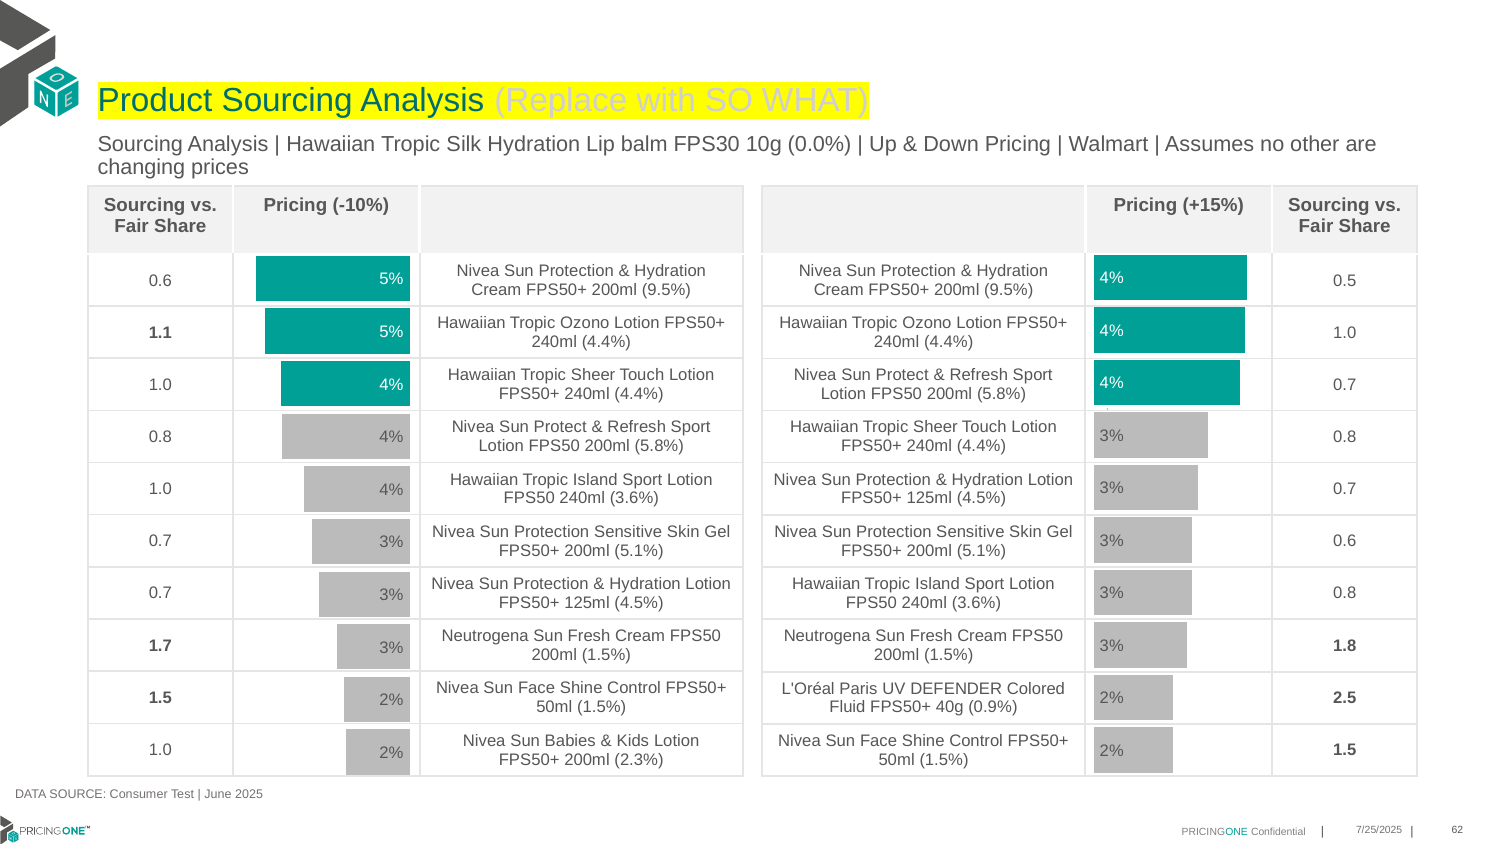

# Product Sourcing Analysis (Replace with SO WHAT)
Sourcing Analysis | Hawaiian Tropic Silk Hydration Lip balm FPS30 10g (0.0%) | Up & Down Pricing | Walmart | Assumes no other are changing prices
| Sourcing vs. Fair Share | Pricing (-10%) |  |
| --- | --- | --- |
| 0.6 |  | Nivea Sun Protection & Hydration Cream FPS50+ 200ml (9.5%) |
| 1.1 |  | Hawaiian Tropic Ozono Lotion FPS50+ 240ml (4.4%) |
| 1.0 |  | Hawaiian Tropic Sheer Touch Lotion FPS50+ 240ml (4.4%) |
| 0.8 |  | Nivea Sun Protect & Refresh Sport Lotion FPS50 200ml (5.8%) |
| 1.0 |  | Hawaiian Tropic Island Sport Lotion FPS50 240ml (3.6%) |
| 0.7 |  | Nivea Sun Protection Sensitive Skin Gel FPS50+ 200ml (5.1%) |
| 0.7 |  | Nivea Sun Protection & Hydration Lotion FPS50+ 125ml (4.5%) |
| 1.7 |  | Neutrogena Sun Fresh Cream FPS50 200ml (1.5%) |
| 1.5 |  | Nivea Sun Face Shine Control FPS50+ 50ml (1.5%) |
| 1.0 |  | Nivea Sun Babies & Kids Lotion FPS50+ 200ml (2.3%) |
|  | Pricing (+15%) | Sourcing vs. Fair Share |
| --- | --- | --- |
| Nivea Sun Protection & Hydration Cream FPS50+ 200ml (9.5%) |  | 0.5 |
| Hawaiian Tropic Ozono Lotion FPS50+ 240ml (4.4%) |  | 1.0 |
| Nivea Sun Protect & Refresh Sport Lotion FPS50 200ml (5.8%) |  | 0.7 |
| Hawaiian Tropic Sheer Touch Lotion FPS50+ 240ml (4.4%) |  | 0.8 |
| Nivea Sun Protection & Hydration Lotion FPS50+ 125ml (4.5%) |  | 0.7 |
| Nivea Sun Protection Sensitive Skin Gel FPS50+ 200ml (5.1%) |  | 0.6 |
| Hawaiian Tropic Island Sport Lotion FPS50 240ml (3.6%) |  | 0.8 |
| Neutrogena Sun Fresh Cream FPS50 200ml (1.5%) |  | 1.8 |
| L'Oréal Paris UV DEFENDER Colored Fluid FPS50+ 40g (0.9%) |  | 2.5 |
| Nivea Sun Face Shine Control FPS50+ 50ml (1.5%) |  | 1.5 |

### Chart

| Category | Hawaiian Tropic Silk Hydration Lip balm FPS30 10g (0.0%) |
|---|---|
| Nivea Sun Protection & Hydration Cream FPS50+ 200ml (9.5%) | 0.044298274899283244 |
| Hawaiian Tropic Ozono Lotion FPS50+ 240ml (4.4%) | 0.043684856398885884 |
| Nivea Sun Protect & Refresh Sport Lotion FPS50 200ml (5.8%) | 0.04223587128114111 |
| Hawaiian Tropic Sheer Touch Lotion FPS50+ 240ml (4.4%) | 0.03301380518785004 |
| Nivea Sun Protection & Hydration Lotion FPS50+ 125ml (4.5%) | 0.03015244370917028 |
| Nivea Sun Protection Sensitive Skin Gel FPS50+ 200ml (5.1%) | 0.028492416065854894 |
| Hawaiian Tropic Island Sport Lotion FPS50 240ml (3.6%) | 0.028409628608619383 |
| Neutrogena Sun Fresh Cream FPS50 200ml (1.5%) | 0.026950863147058236 |
| L'Oréal Paris UV DEFENDER Colored Fluid FPS50+ 40g (0.9%) | 0.02304954302125537 |
| Nivea Sun Face Shine Control FPS50+ 50ml (1.5%) | 0.022967657043766625 |

### Chart

| Category | Hawaiian Tropic Silk Hydration Lip balm FPS30 10g (0.0%) |
|---|---|
| Nivea Sun Protection & Hydration Cream FPS50+ 200ml (9.5%) | 0.052764363981338075 |
| Hawaiian Tropic Ozono Lotion FPS50+ 240ml (4.4%) | 0.04973185638791052 |
| Hawaiian Tropic Sheer Touch Lotion FPS50+ 240ml (4.4%) | 0.0443844195595146 |
| Nivea Sun Protect & Refresh Sport Lotion FPS50 200ml (5.8%) | 0.04393360972656847 |
| Hawaiian Tropic Island Sport Lotion FPS50 240ml (3.6%) | 0.03619351491642157 |
| Nivea Sun Protection Sensitive Skin Gel FPS50+ 200ml (5.1%) | 0.03364320629230407 |
| Nivea Sun Protection & Hydration Lotion FPS50+ 125ml (4.5%) | 0.031211872174252794 |
| Neutrogena Sun Fresh Cream FPS50 200ml (1.5%) | 0.02508882296671457 |
| Nivea Sun Face Shine Control FPS50+ 50ml (1.5%) | 0.022507596354897113 |
| Nivea Sun Babies & Kids Lotion FPS50+ 200ml (2.3%) | 0.022016088318993883 |
DATA SOURCE: Consumer Test | June 2025

7/25/2025
62